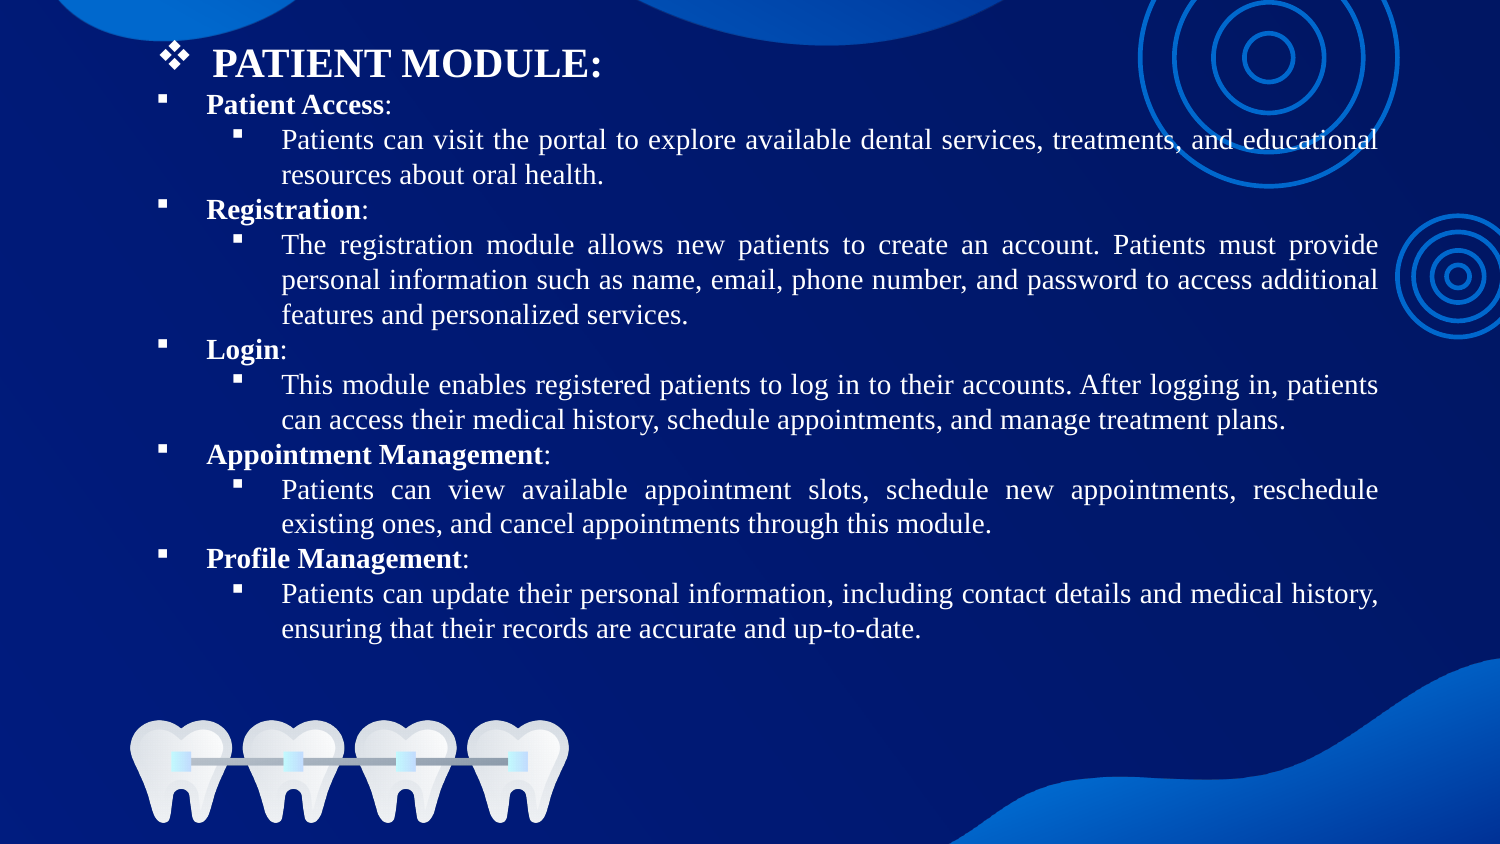

PATIENT MODULE:
Patient Access:
Patients can visit the portal to explore available dental services, treatments, and educational resources about oral health.
Registration:
The registration module allows new patients to create an account. Patients must provide personal information such as name, email, phone number, and password to access additional features and personalized services.
Login:
This module enables registered patients to log in to their accounts. After logging in, patients can access their medical history, schedule appointments, and manage treatment plans.
Appointment Management:
Patients can view available appointment slots, schedule new appointments, reschedule existing ones, and cancel appointments through this module.
Profile Management:
Patients can update their personal information, including contact details and medical history, ensuring that their records are accurate and up-to-date.